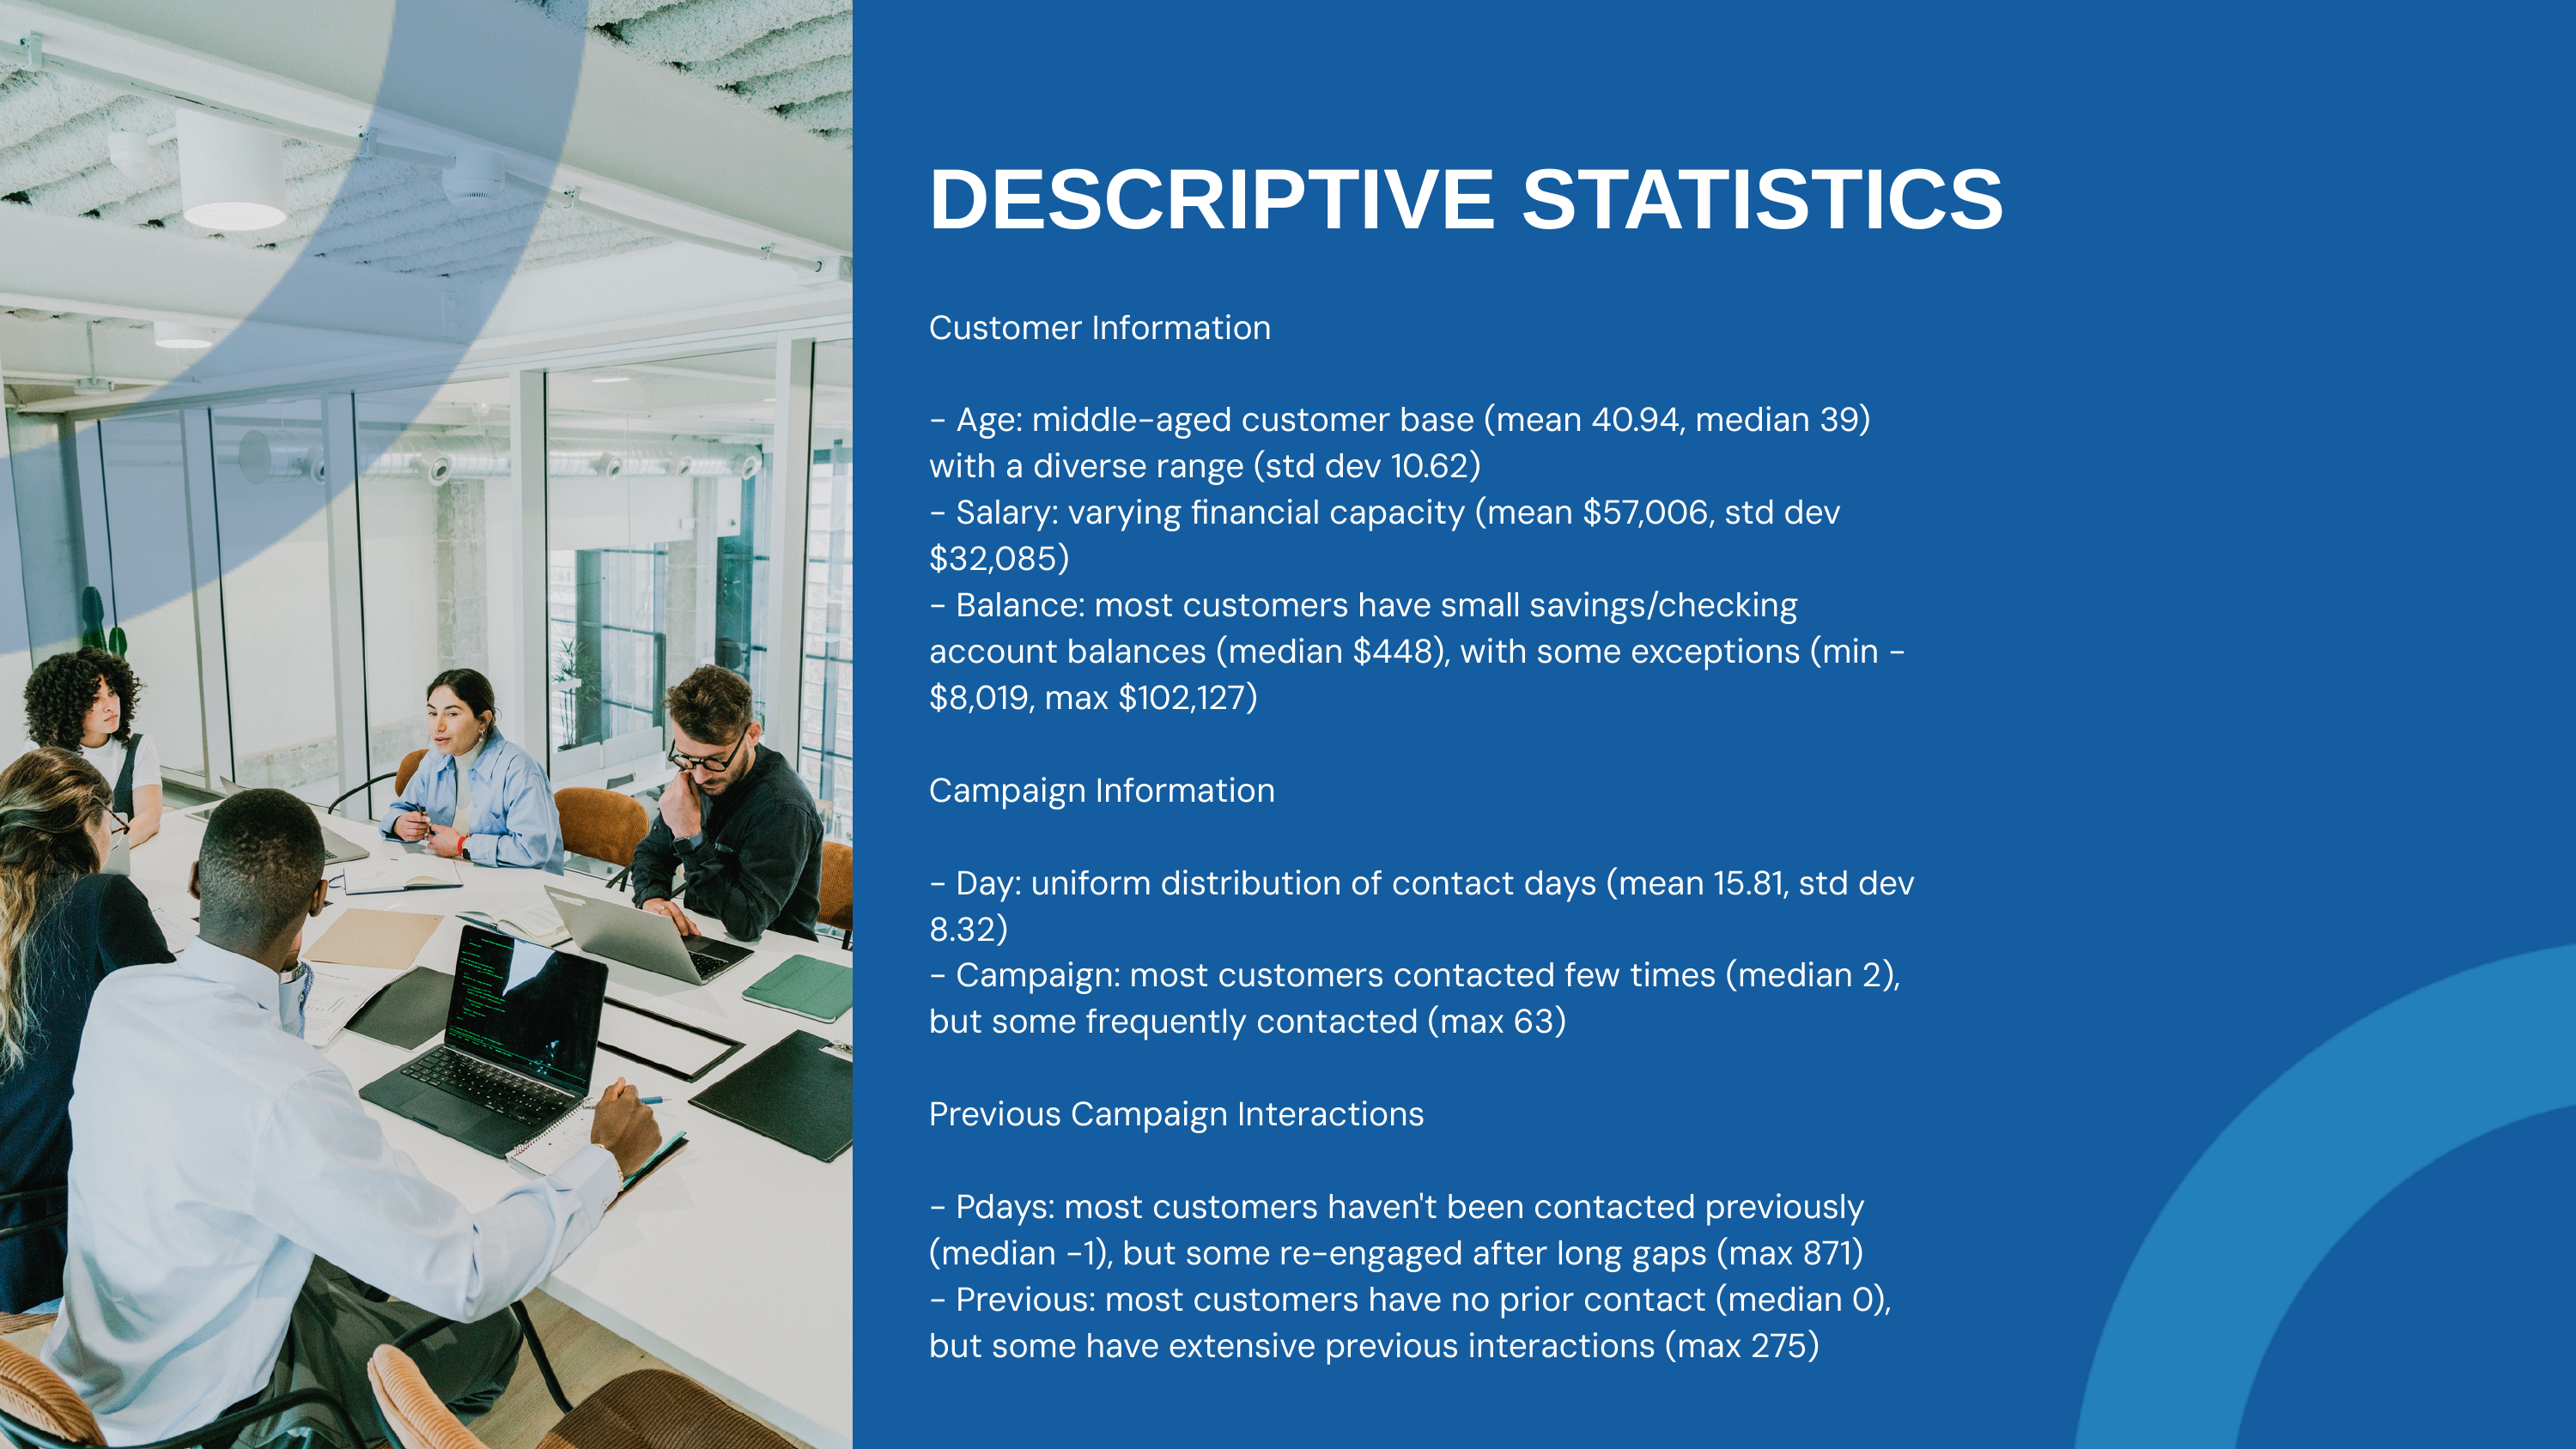

DESCRIPTIVE STATISTICS
Customer Information

- Age: middle-aged customer base (mean 40.94, median 39) with a diverse range (std dev 10.62)
- Salary: varying financial capacity (mean $57,006, std dev $32,085)
- Balance: most customers have small savings/checking account balances (median $448), with some exceptions (min -$8,019, max $102,127)

Campaign Information

- Day: uniform distribution of contact days (mean 15.81, std dev 8.32)
- Campaign: most customers contacted few times (median 2), but some frequently contacted (max 63)

Previous Campaign Interactions

- Pdays: most customers haven't been contacted previously (median -1), but some re-engaged after long gaps (max 871)
- Previous: most customers have no prior contact (median 0), but some have extensive previous interactions (max 275)